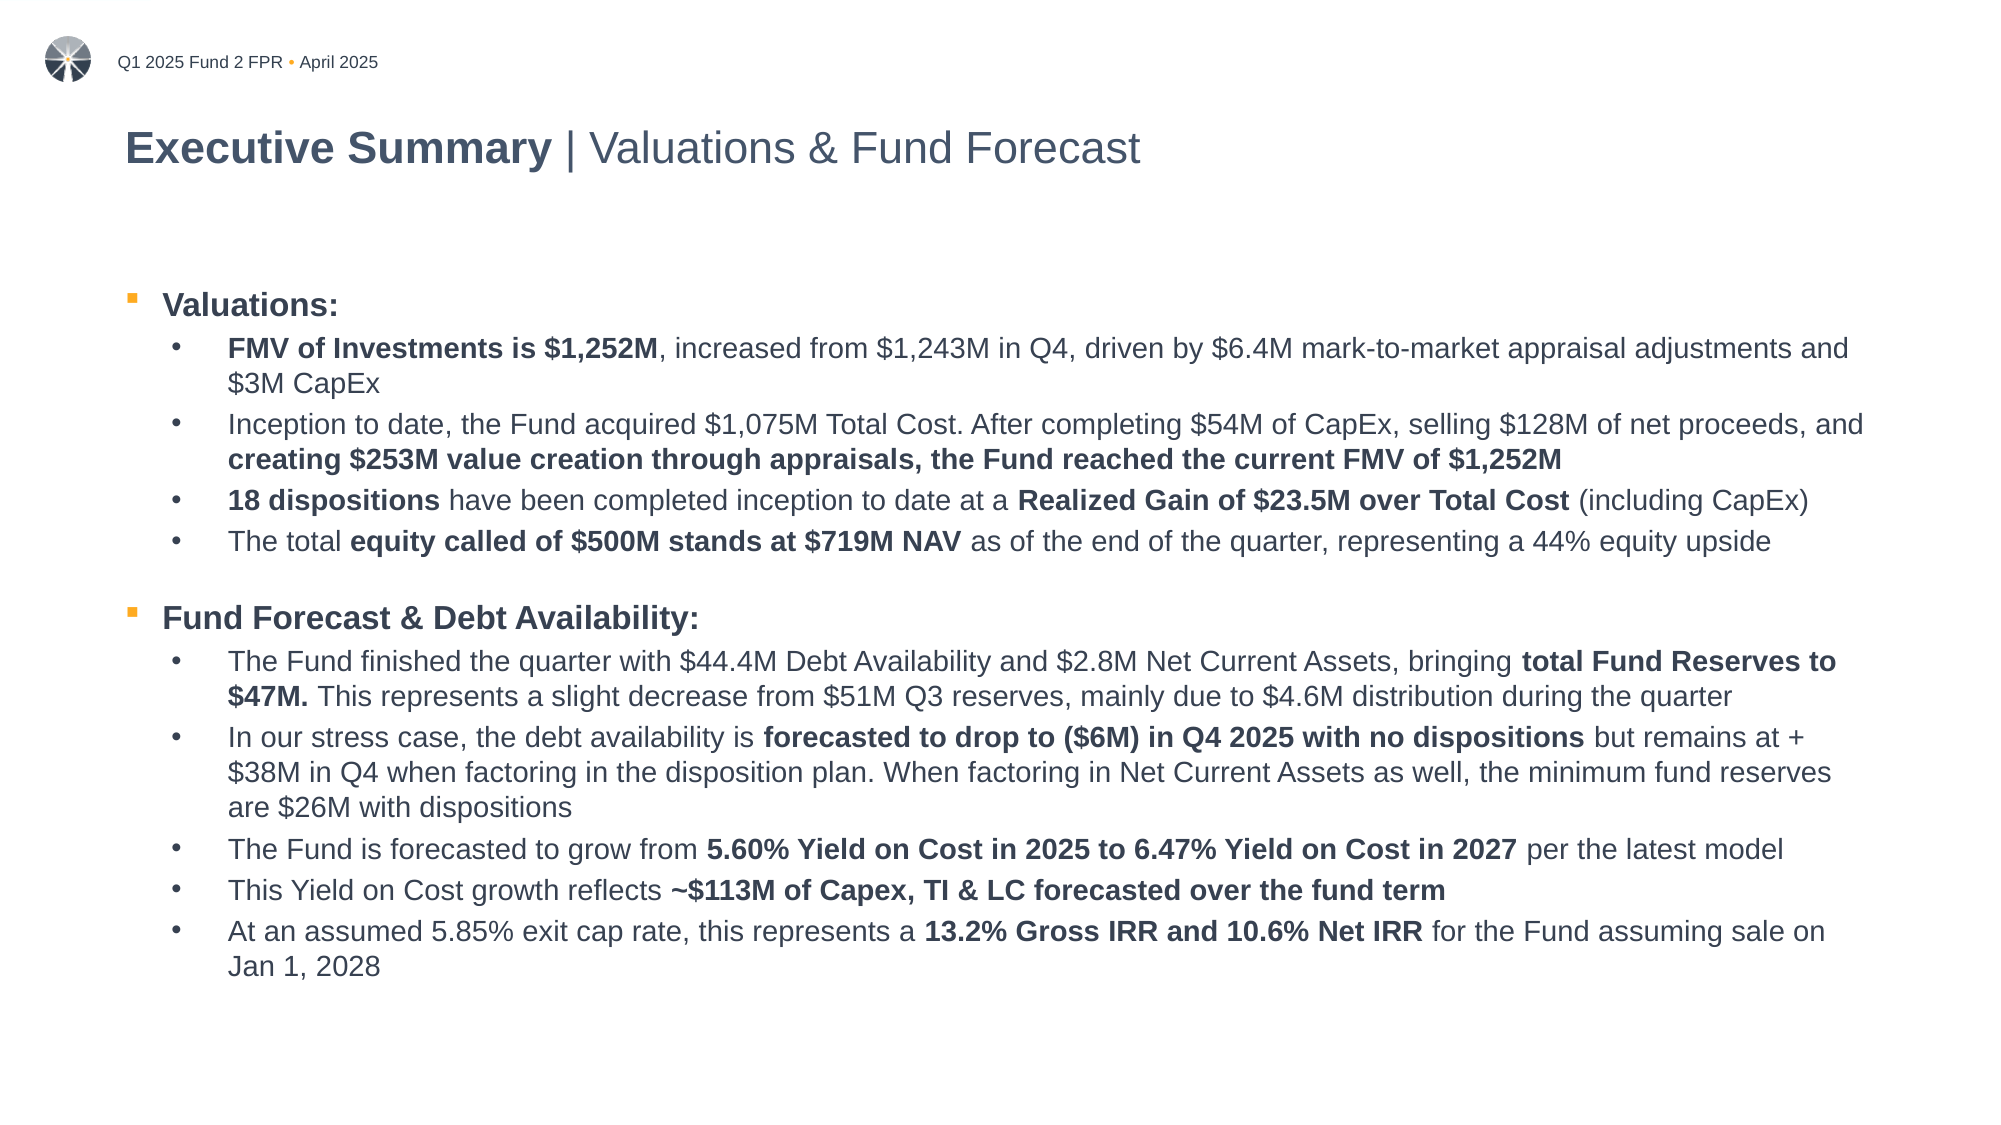

# Executive Summary | Valuations & Fund Forecast
Valuations:
FMV of Investments is $1,252M, increased from $1,243M in Q4, driven by $6.4M mark-to-market appraisal adjustments and $3M CapEx
Inception to date, the Fund acquired $1,075M Total Cost. After completing $54M of CapEx, selling $128M of net proceeds, and creating $253M value creation through appraisals, the Fund reached the current FMV of $1,252M
18 dispositions have been completed inception to date at a Realized Gain of $23.5M over Total Cost (including CapEx)
The total equity called of $500M stands at $719M NAV as of the end of the quarter, representing a 44% equity upside

Fund Forecast & Debt Availability:
The Fund finished the quarter with $44.4M Debt Availability and $2.8M Net Current Assets, bringing total Fund Reserves to $47M. This represents a slight decrease from $51M Q3 reserves, mainly due to $4.6M distribution during the quarter
In our stress case, the debt availability is forecasted to drop to ($6M) in Q4 2025 with no dispositions but remains at +$38M in Q4 when factoring in the disposition plan. When factoring in Net Current Assets as well, the minimum fund reserves are $26M with dispositions
The Fund is forecasted to grow from 5.60% Yield on Cost in 2025 to 6.47% Yield on Cost in 2027 per the latest model
This Yield on Cost growth reflects ~$113M of Capex, TI & LC forecasted over the fund term
At an assumed 5.85% exit cap rate, this represents a 13.2% Gross IRR and 10.6% Net IRR for the Fund assuming sale on Jan 1, 2028